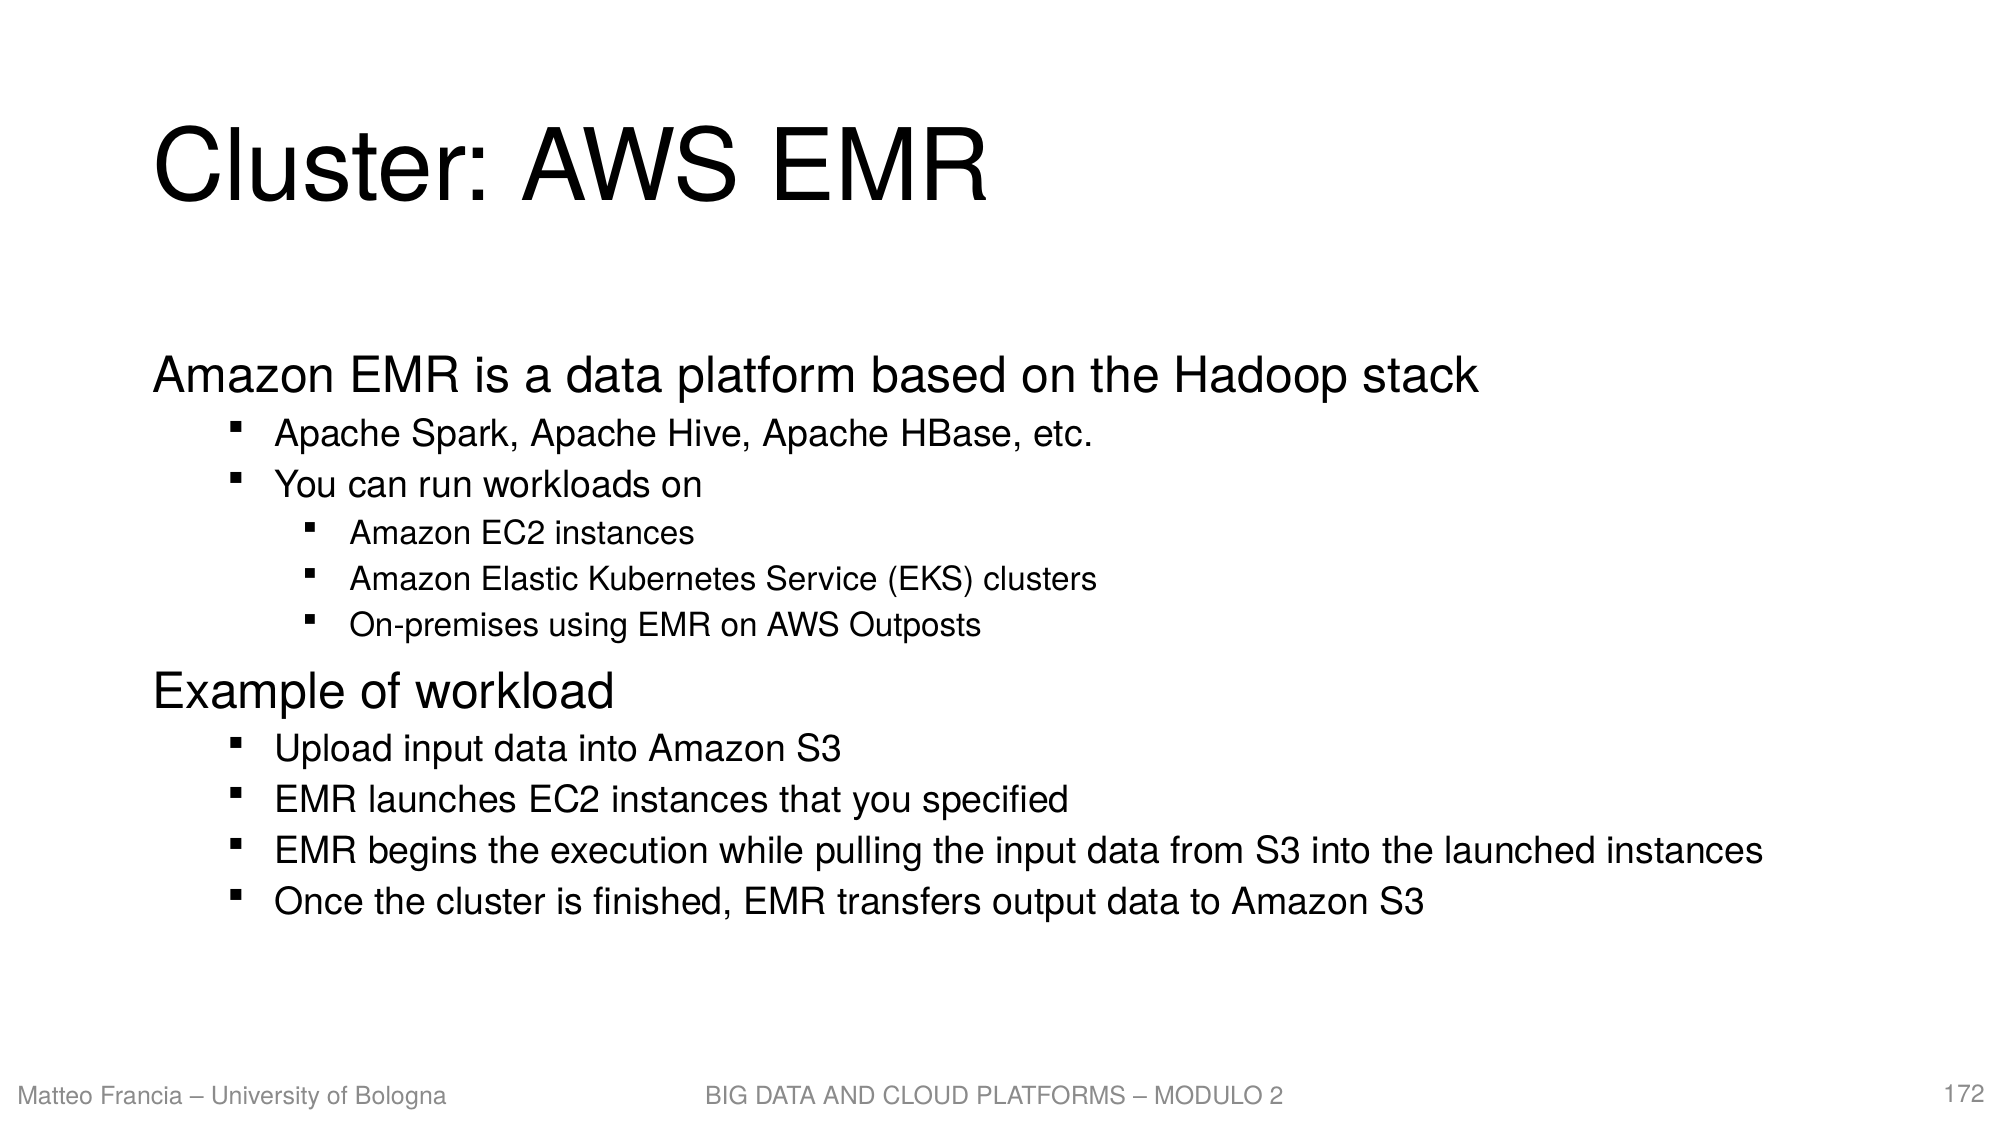

# Cluster: AWS EMR
Amazon EMR is a data platform based on the Hadoop stack
Apache Spark, Apache Hive, Apache HBase, etc.
You can run workloads on
Amazon EC2 instances
Amazon Elastic Kubernetes Service (EKS) clusters
On-premises using EMR on AWS Outposts
Example of workload
Upload input data into Amazon S3
EMR launches EC2 instances that you specified
EMR begins the execution while pulling the input data from S3 into the launched instances
Once the cluster is finished, EMR transfers output data to Amazon S3
172
Matteo Francia – University of Bologna